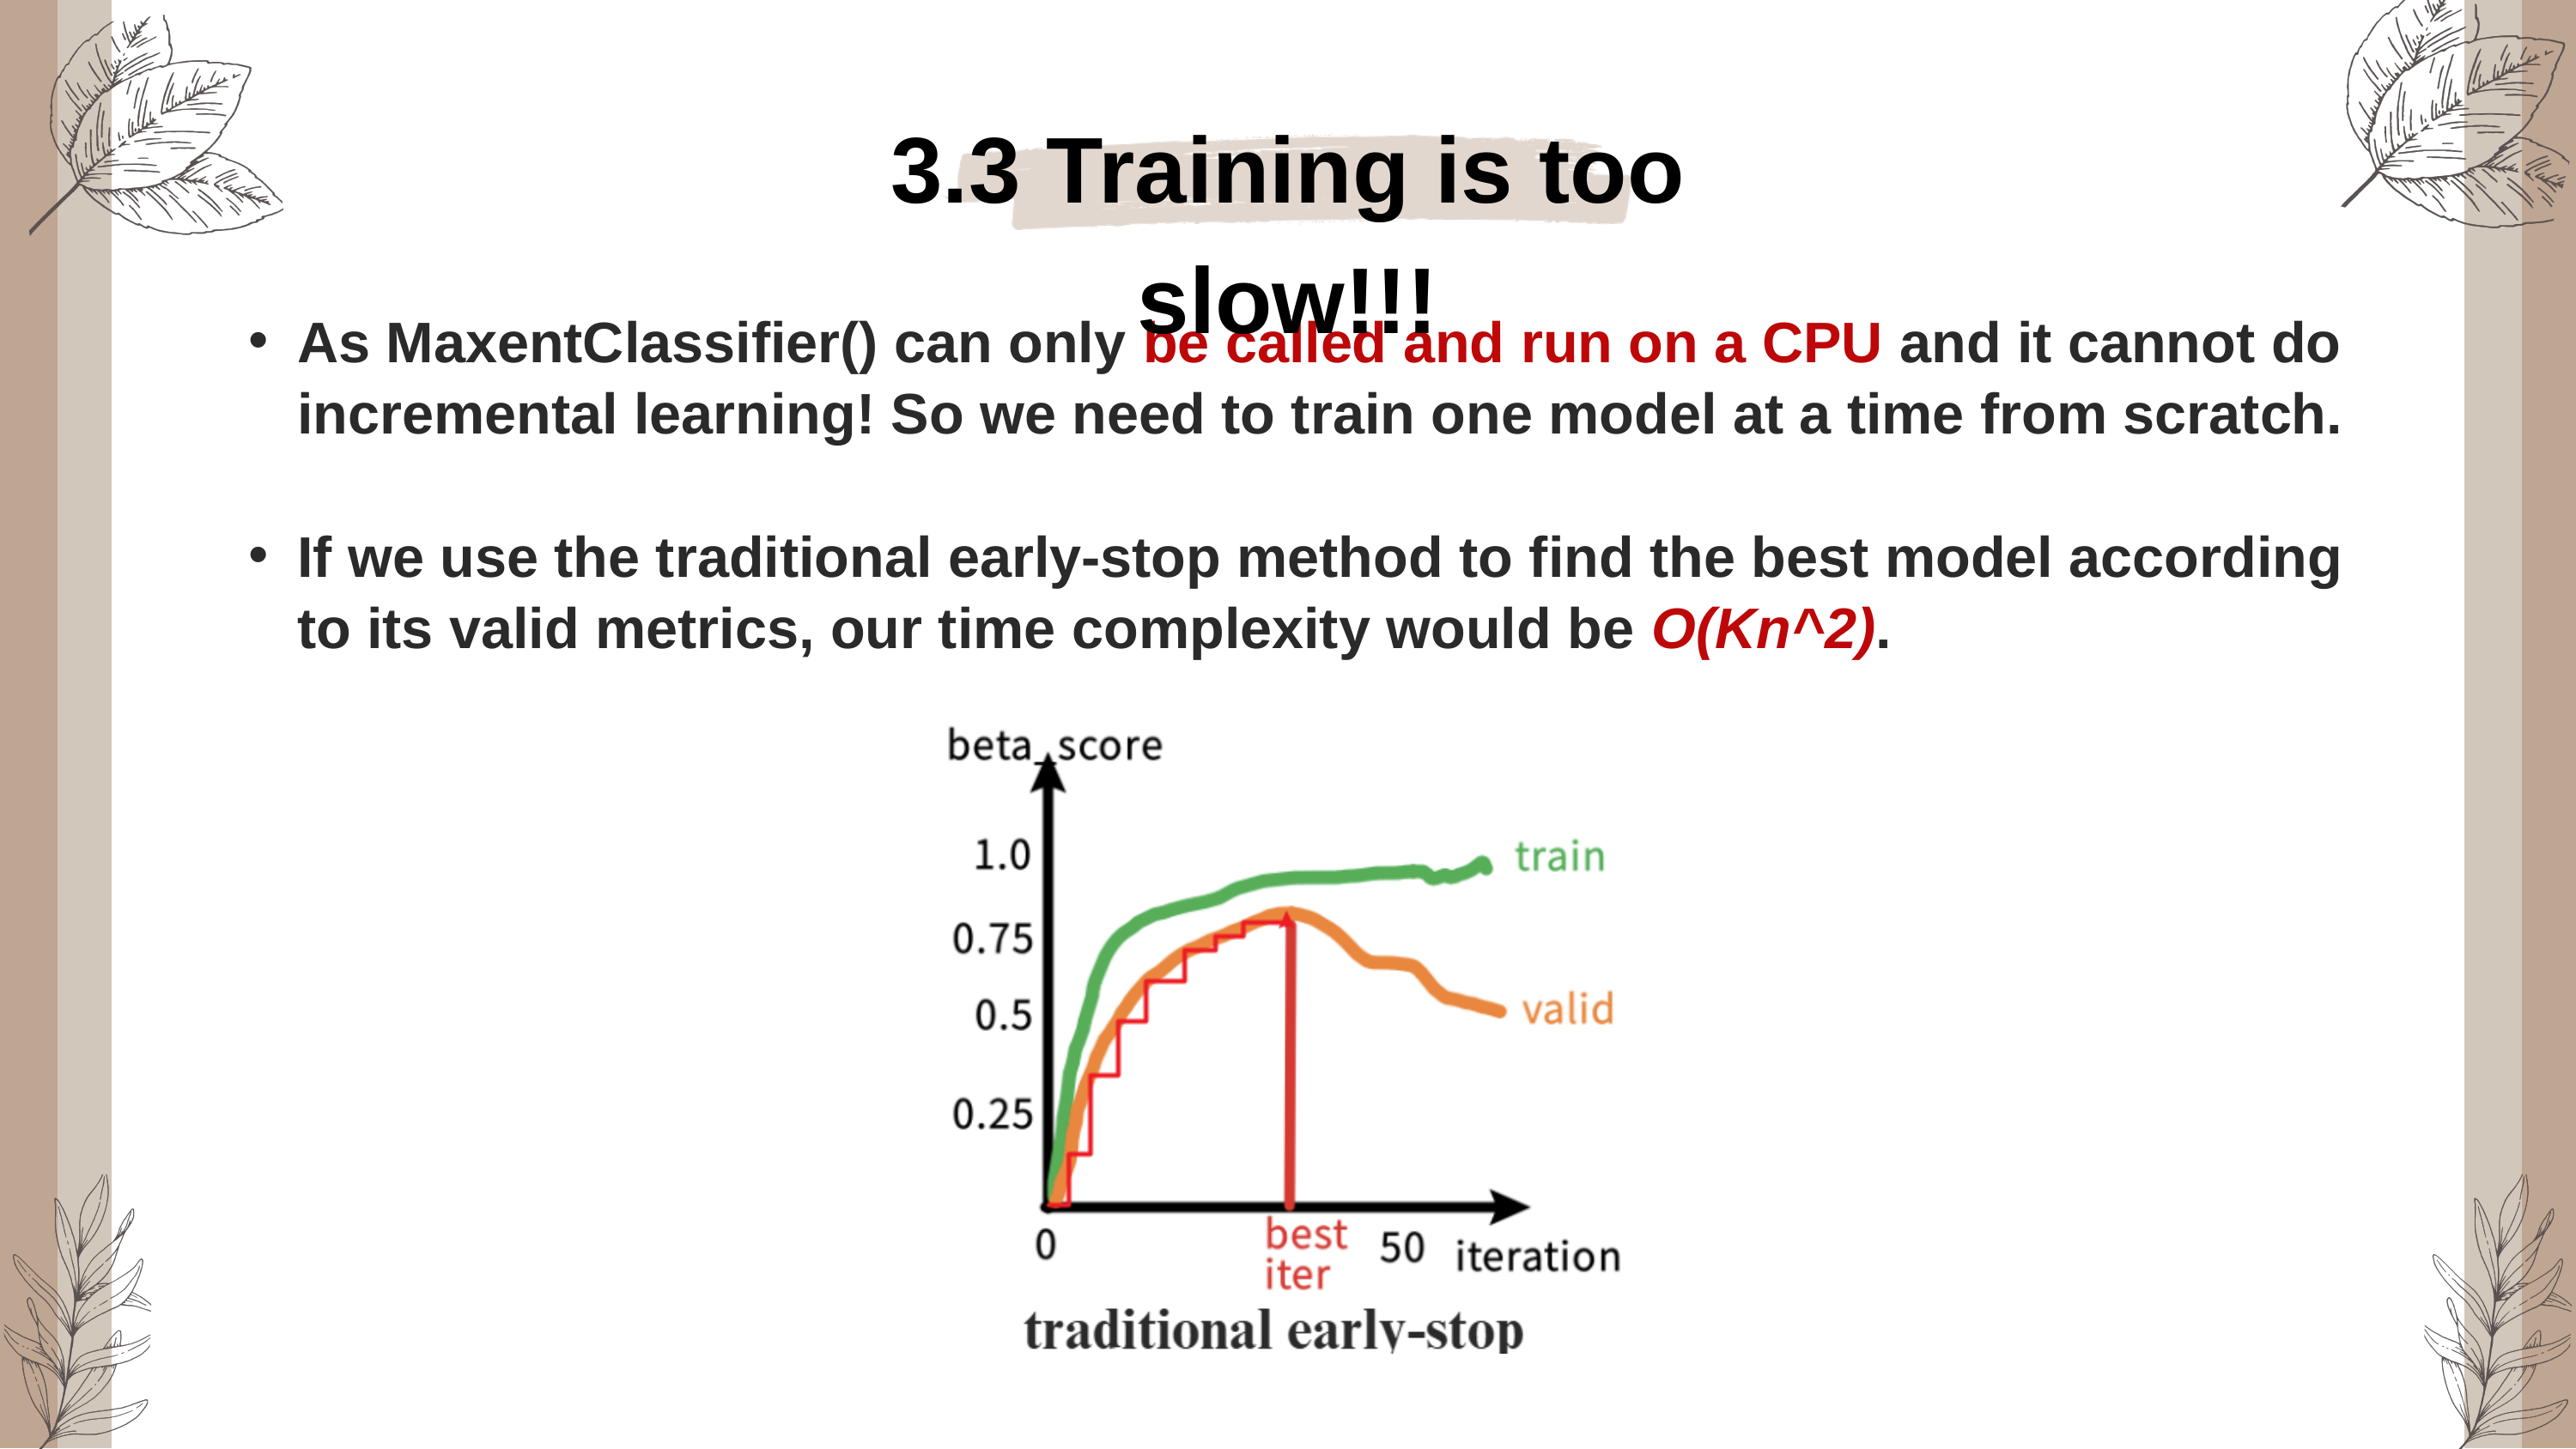

3.3 Training is too slow!!!

As MaxentClassifier() can only be called and run on a CPU and it cannot do incremental learning! So we need to train one model at a time from scratch.

If we use the traditional early-stop method to find the best model according to its valid metrics, our time complexity would be O(Kn^2).